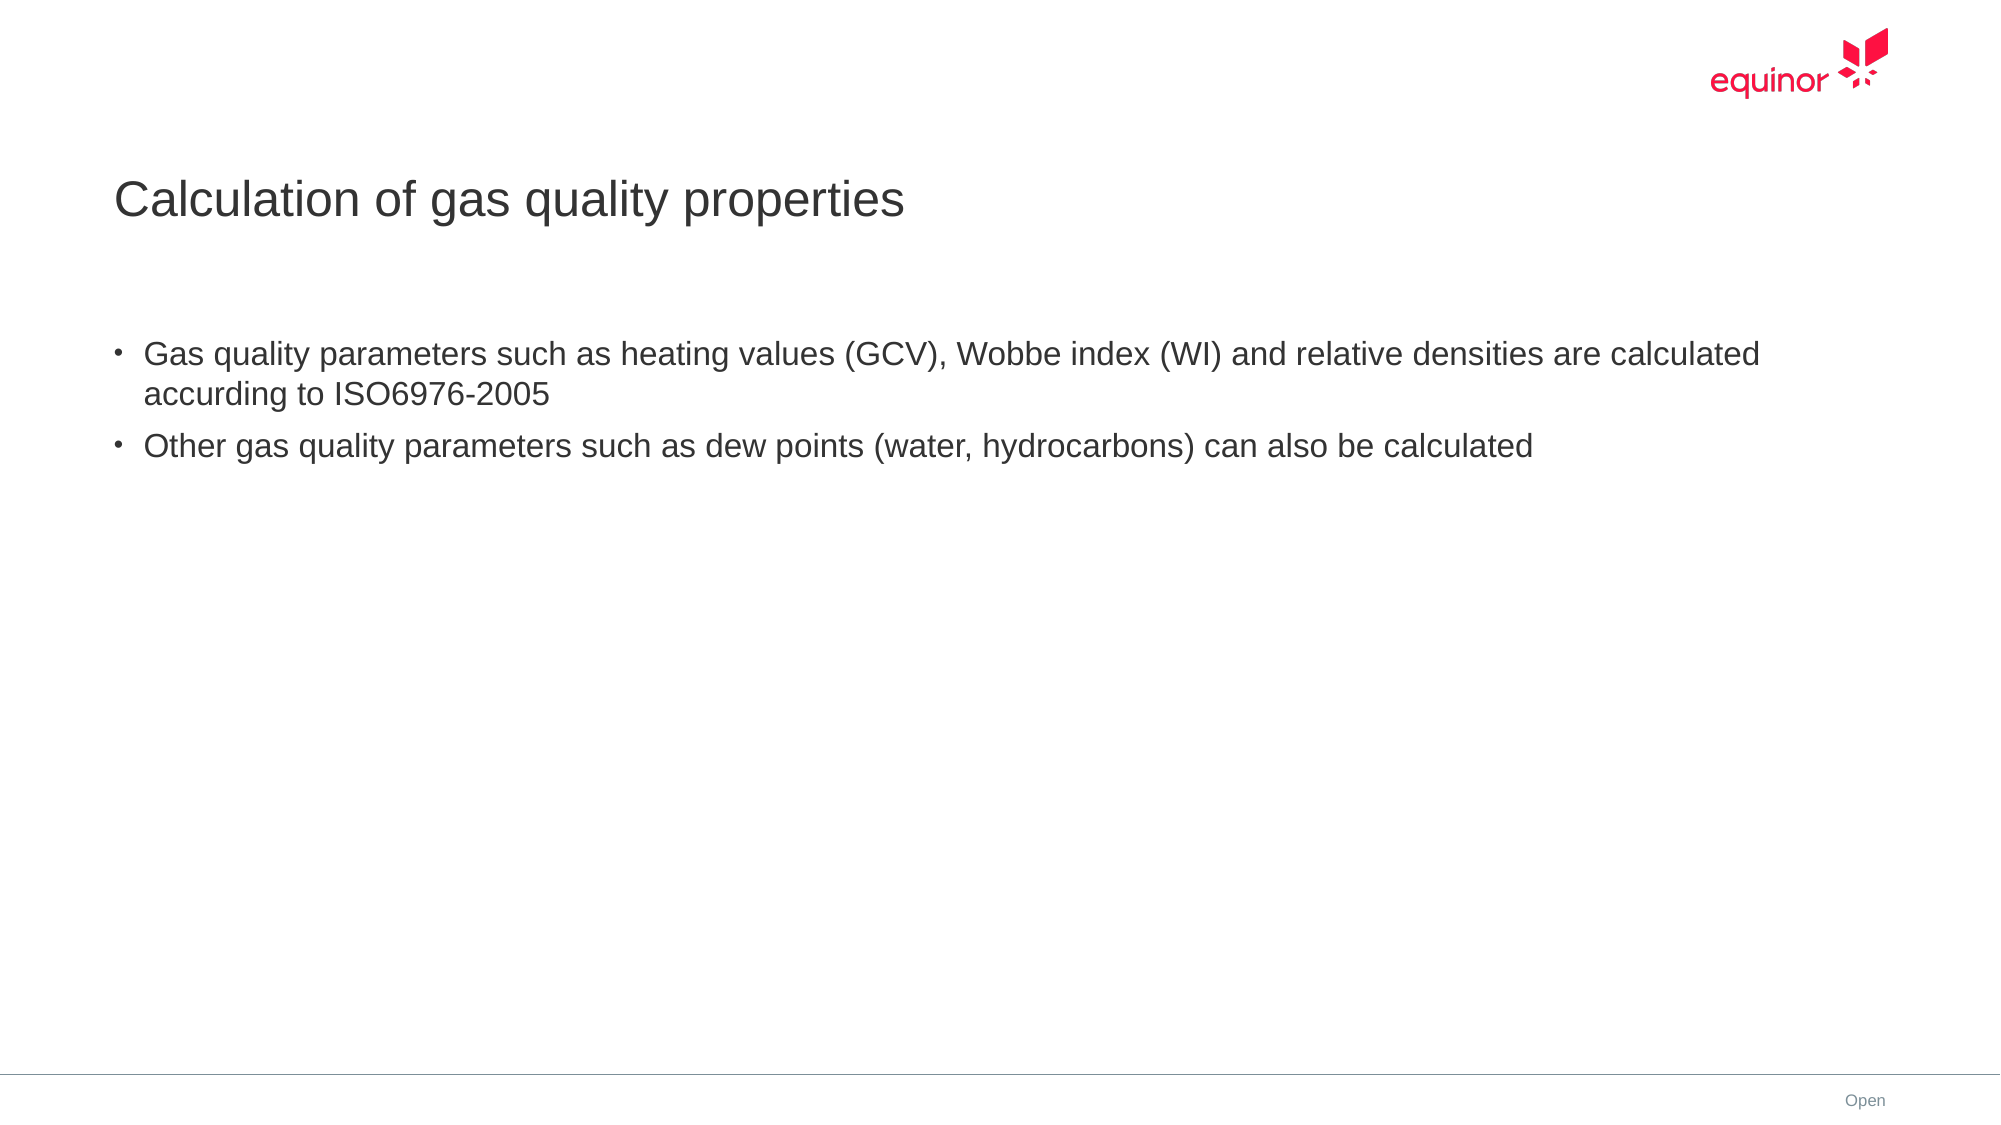

# Calculation of gas quality properties
Gas quality parameters such as heating values (GCV), Wobbe index (WI) and relative densities are calculated accurding to ISO6976-2005
Other gas quality parameters such as dew points (water, hydrocarbons) can also be calculated